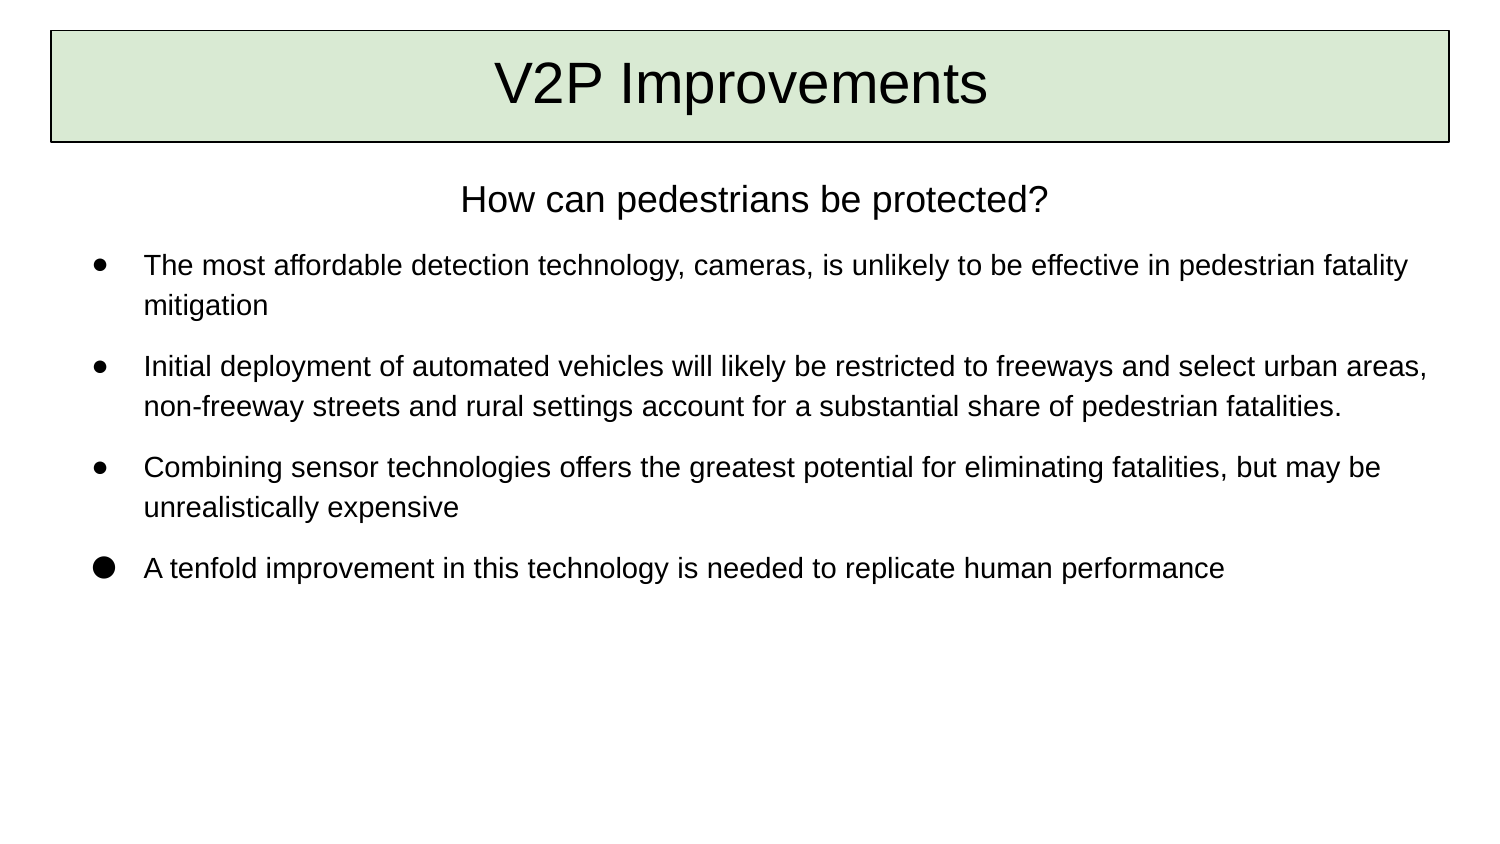

# V2P Improvements
How can pedestrians be protected?
The most affordable detection technology, cameras, is unlikely to be effective in pedestrian fatality mitigation
Initial deployment of automated vehicles will likely be restricted to freeways and select urban areas, non-freeway streets and rural settings account for a substantial share of pedestrian fatalities.
Combining sensor technologies offers the greatest potential for eliminating fatalities, but may be unrealistically expensive
A tenfold improvement in this technology is needed to replicate human performance